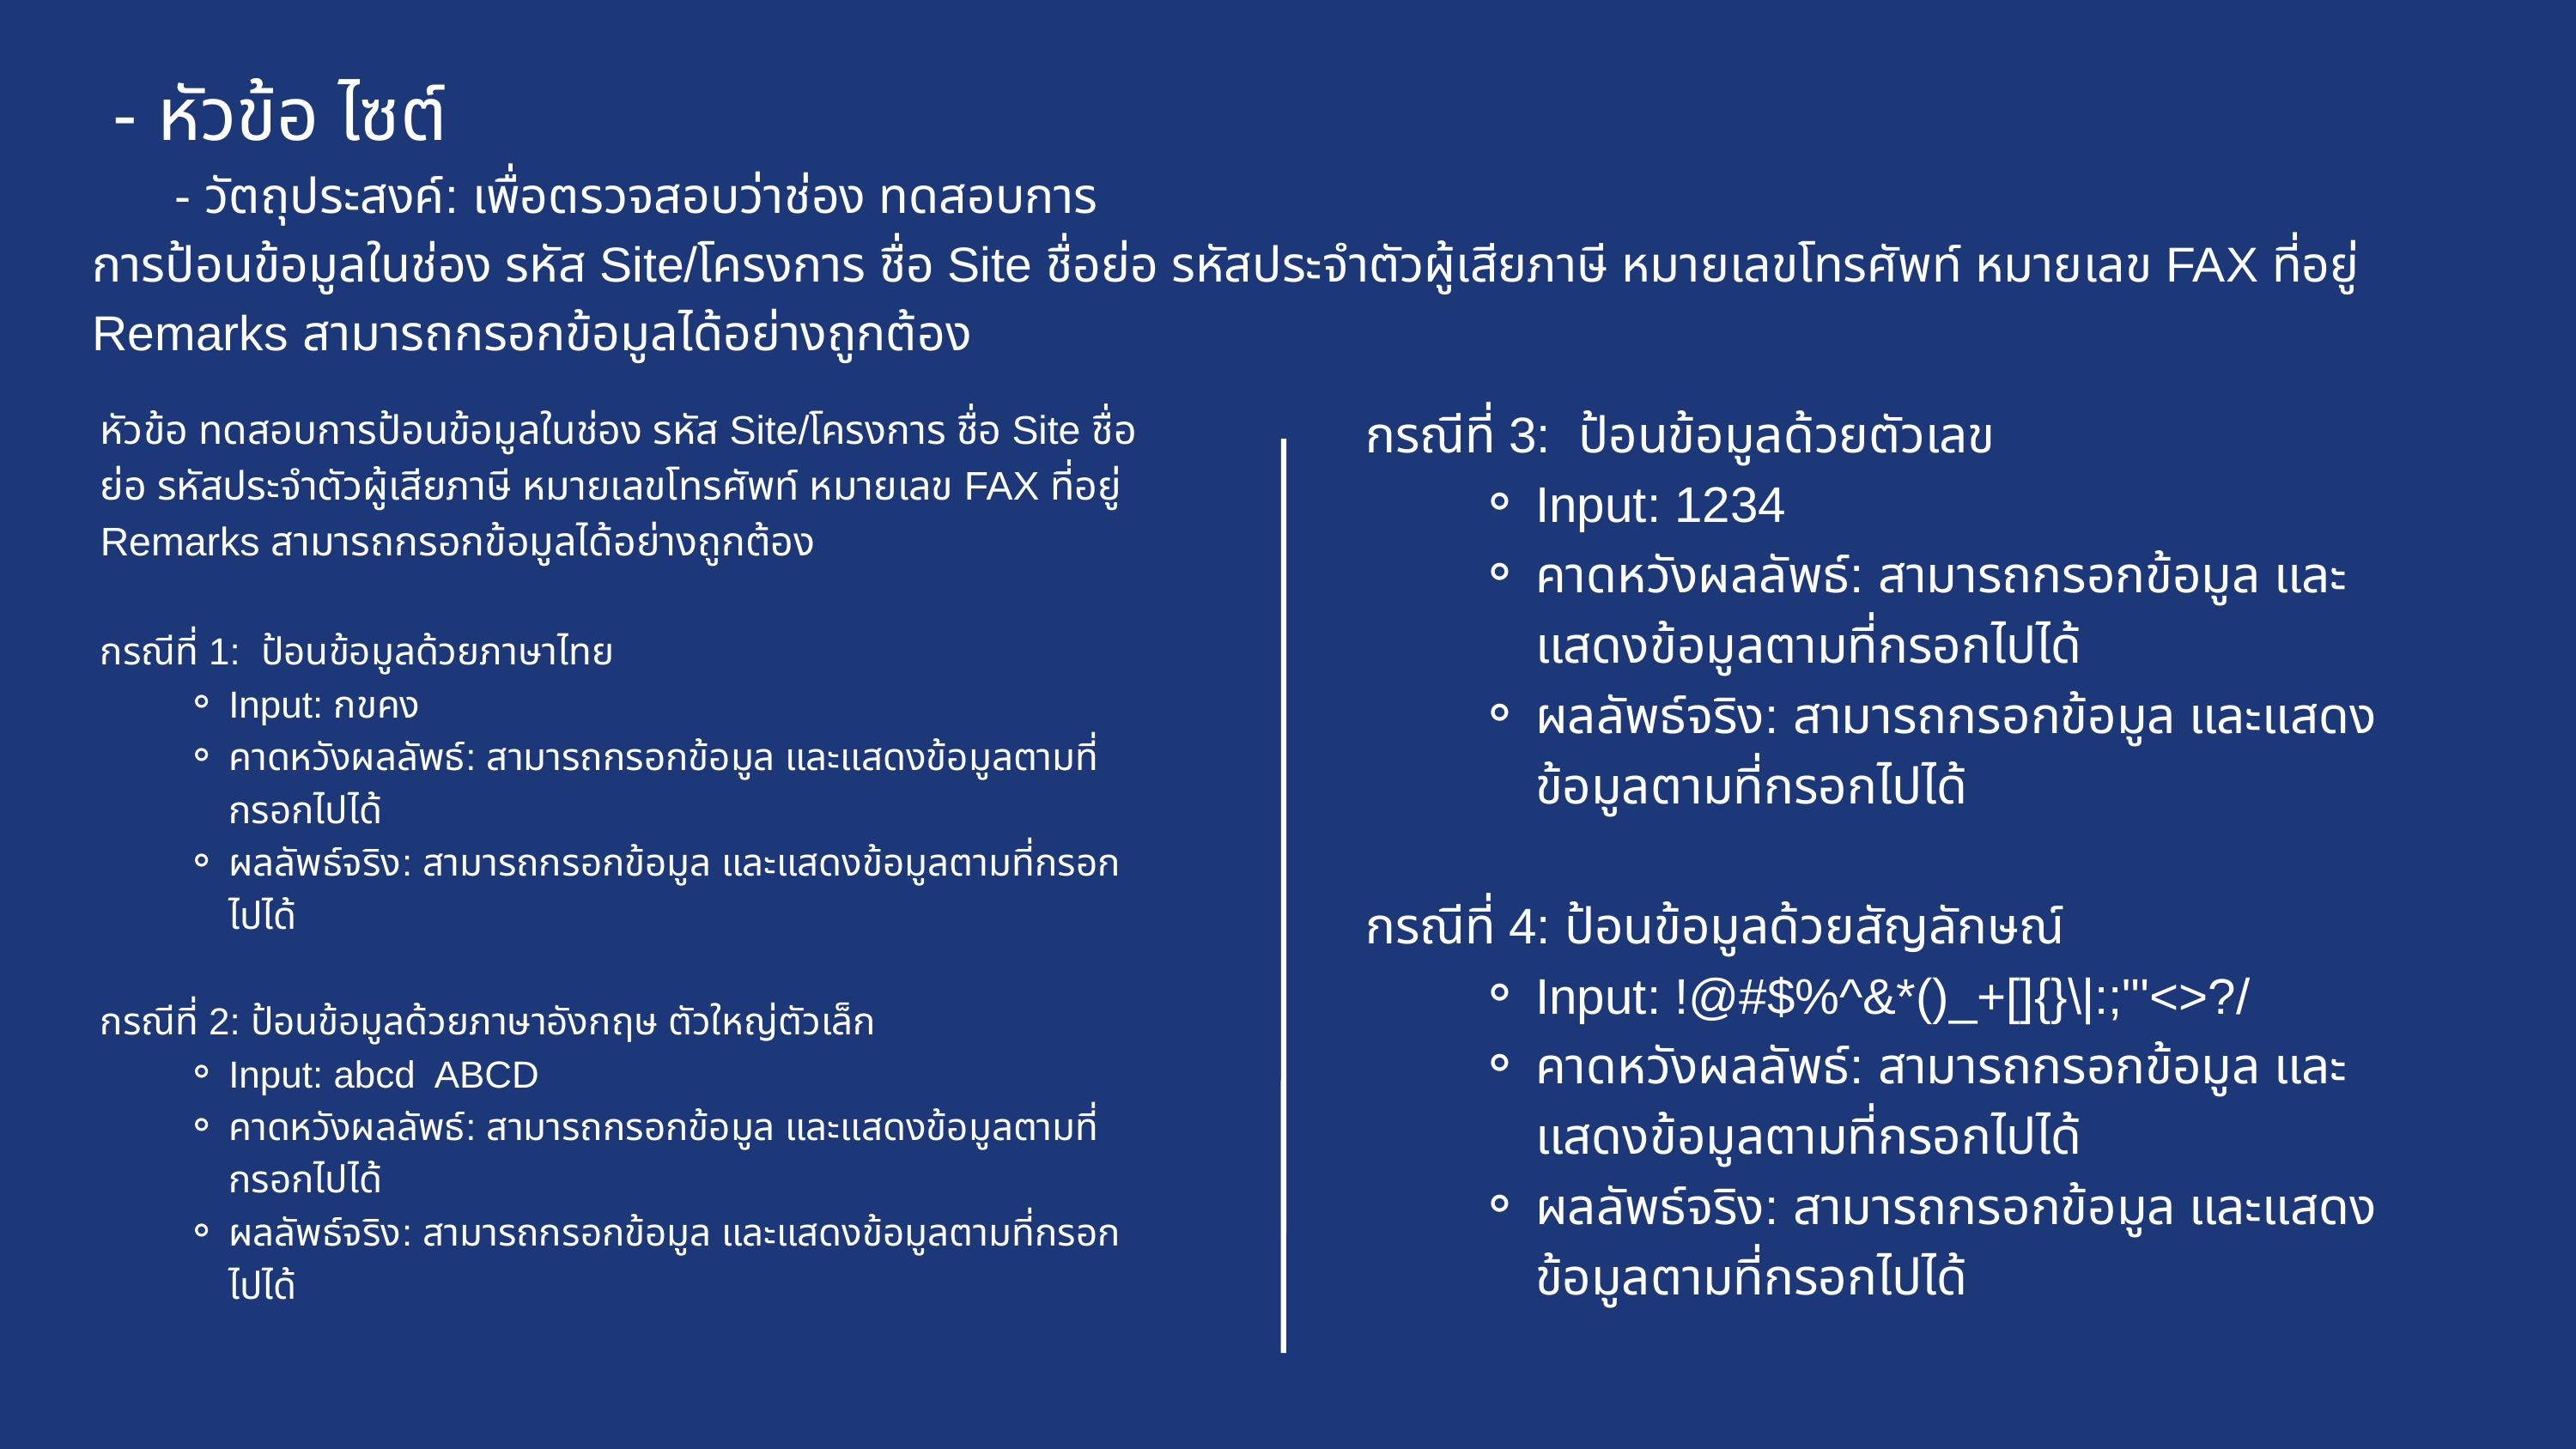

- หัวข้อ ไซต์
      - วัตถุประสงค์: เพื่อตรวจสอบว่าช่อง ทดสอบการ
การป้อนข้อมูลในช่อง รหัส Site/โครงการ ชื่อ Site ชื่อย่อ รหัสประจำตัวผู้เสียภาษี หมายเลขโทรศัพท์ หมายเลข FAX ที่อยู่ Remarks สามารถกรอกข้อมูลได้อย่างถูกต้อง
กรณีที่ 3:  ป้อนข้อมูลด้วยตัวเลข
Input: 1234
คาดหวังผลลัพธ์: สามารถกรอกข้อมูล และแสดงข้อมูลตามที่กรอกไปได้
ผลลัพธ์จริง: สามารถกรอกข้อมูล และแสดงข้อมูลตามที่กรอกไปได้

กรณีที่ 4: ป้อนข้อมูลด้วยสัญลักษณ์
Input: !@#$%^&*()_+[]{}\|:;"'<>?/
คาดหวังผลลัพธ์: สามารถกรอกข้อมูล และแสดงข้อมูลตามที่กรอกไปได้
ผลลัพธ์จริง: สามารถกรอกข้อมูล และแสดงข้อมูลตามที่กรอกไปได้
หัวข้อ ทดสอบการป้อนข้อมูลในช่อง รหัส Site/โครงการ ชื่อ Site ชื่อย่อ รหัสประจำตัวผู้เสียภาษี หมายเลขโทรศัพท์ หมายเลข FAX ที่อยู่ Remarks สามารถกรอกข้อมูลได้อย่างถูกต้อง

กรณีที่ 1:  ป้อนข้อมูลด้วยภาษาไทย
Input: กขคง
คาดหวังผลลัพธ์: สามารถกรอกข้อมูล และแสดงข้อมูลตามที่กรอกไปได้
ผลลัพธ์จริง: สามารถกรอกข้อมูล และแสดงข้อมูลตามที่กรอกไปได้

กรณีที่ 2: ป้อนข้อมูลด้วยภาษาอังกฤษ ตัวใหญ่ตัวเล็ก
Input: abcd  ABCD
คาดหวังผลลัพธ์: สามารถกรอกข้อมูล และแสดงข้อมูลตามที่กรอกไปได้
ผลลัพธ์จริง: สามารถกรอกข้อมูล และแสดงข้อมูลตามที่กรอกไปได้